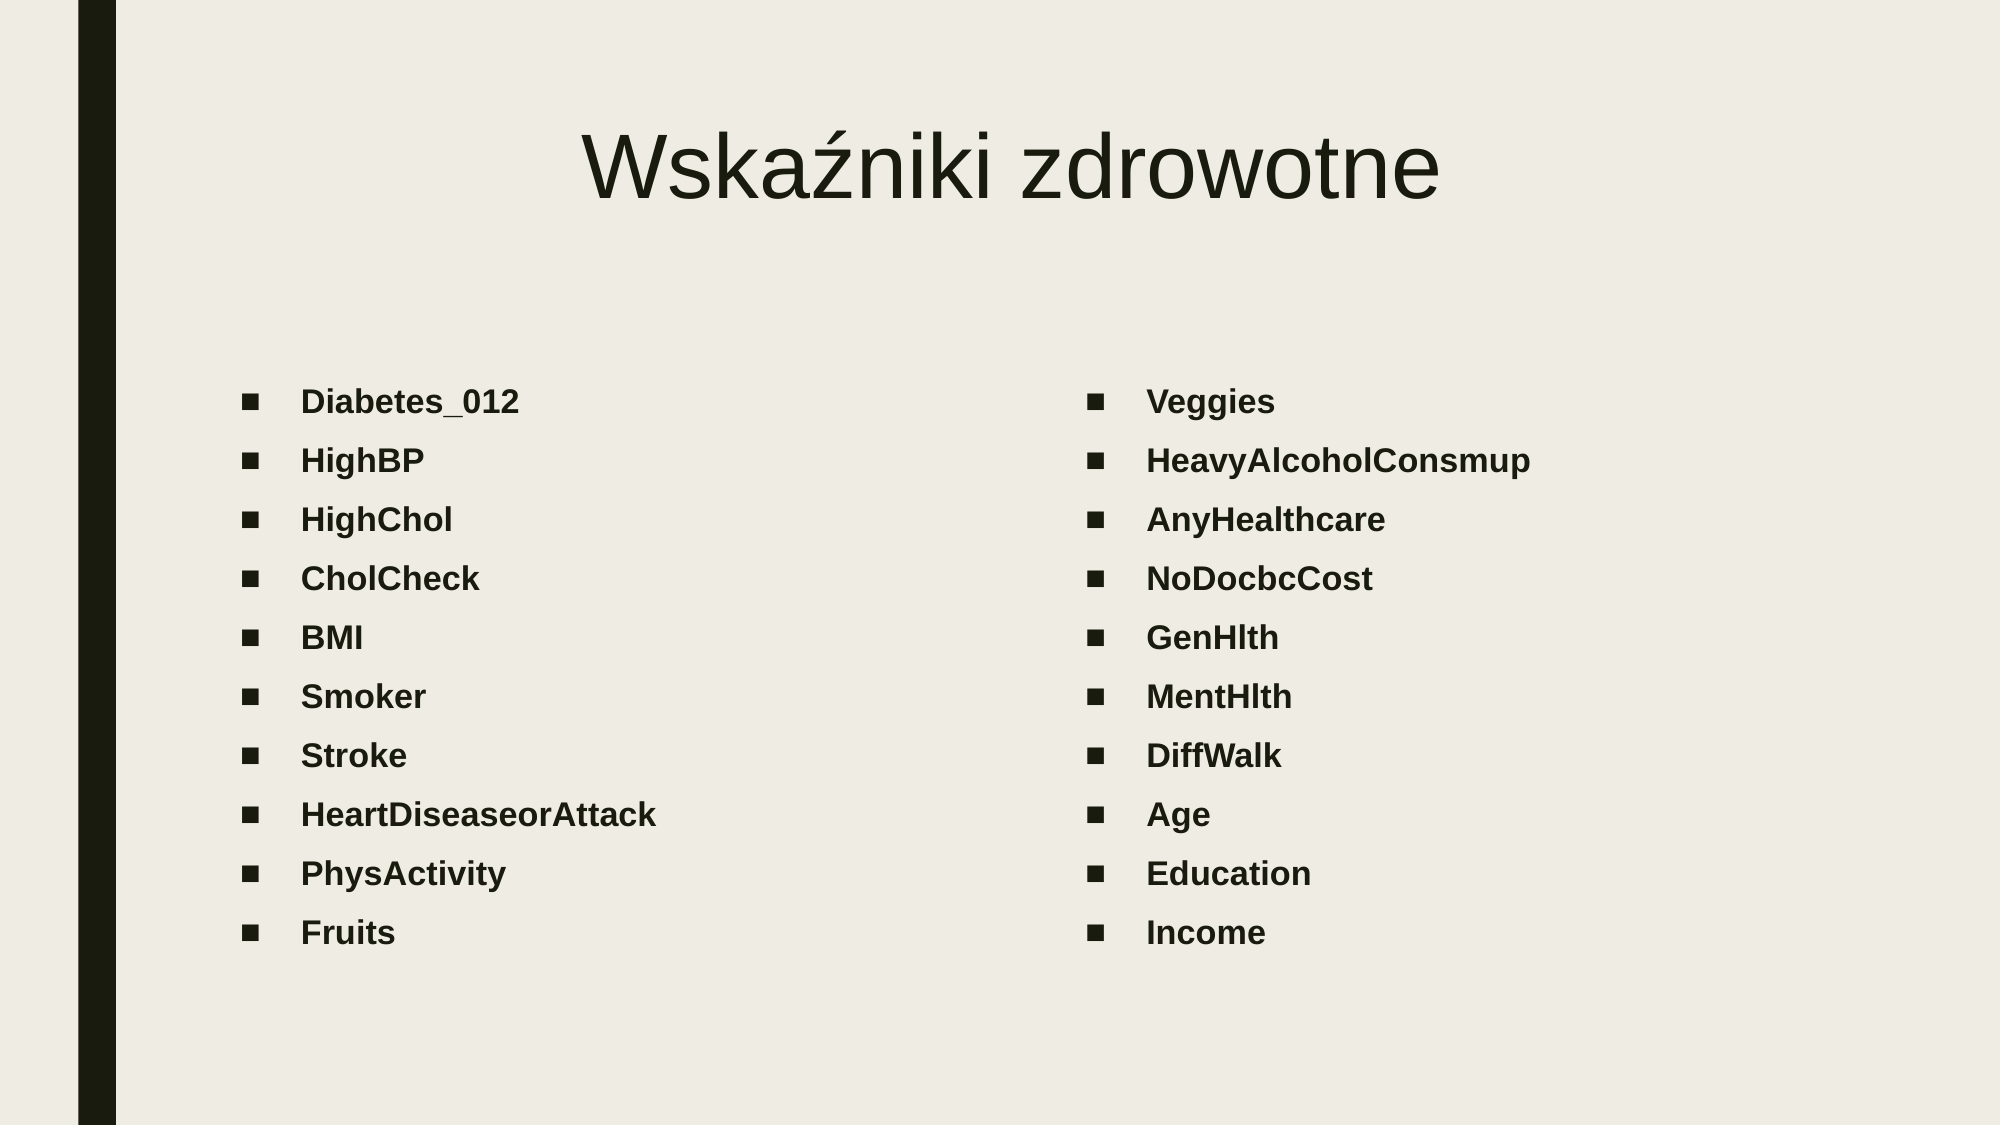

# Wskaźniki zdrowotne
Diabetes_012
HighBP
HighChol
CholCheck
BMI
Smoker
Stroke
HeartDiseaseorAttack
PhysActivity
Fruits

Veggies
HeavyAlcoholConsmup
AnyHealthcare
NoDocbcCost
GenHlth
MentHlth
DiffWalk
Age
Education
Income